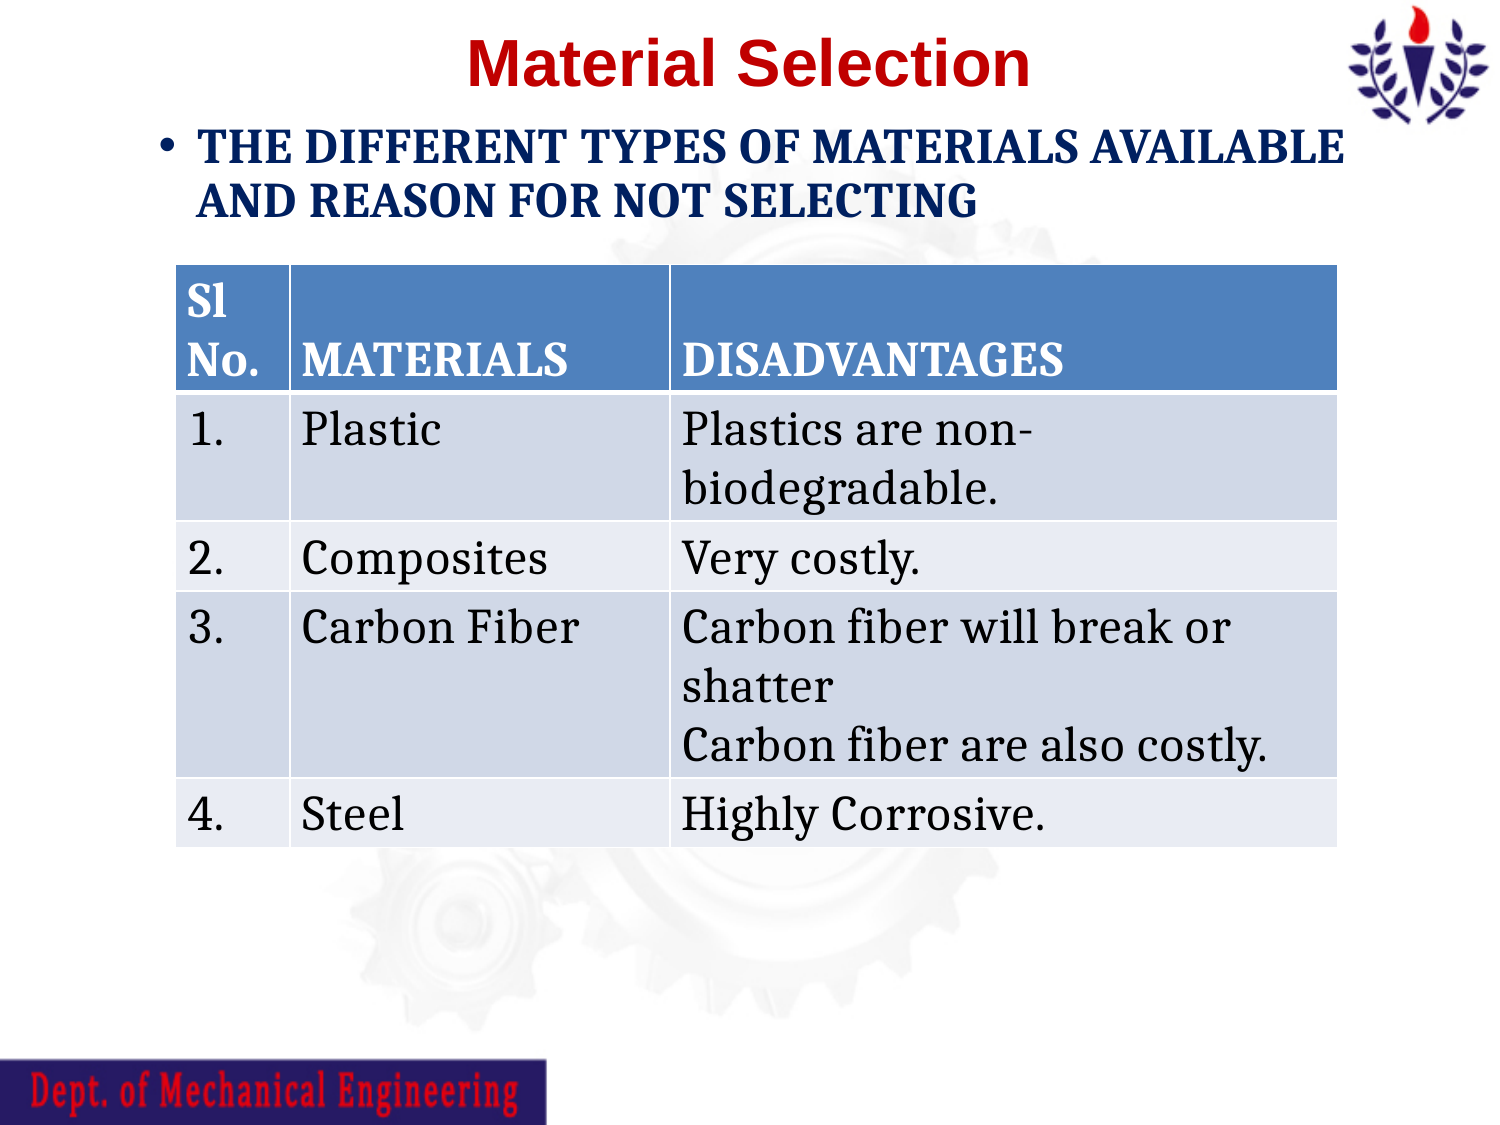

Material Selection
THE DIFFERENT TYPES OF MATERIALS AVAILABLE AND REASON FOR NOT SELECTING
| Sl No. | MATERIALS | DISADVANTAGES |
| --- | --- | --- |
| 1. | Plastic | Plastics are non-biodegradable. |
| 2. | Composites | Very costly. |
| 3. | Carbon Fiber | Carbon fiber will break or shatter Carbon fiber are also costly. |
| 4. | Steel | Highly Corrosive. |